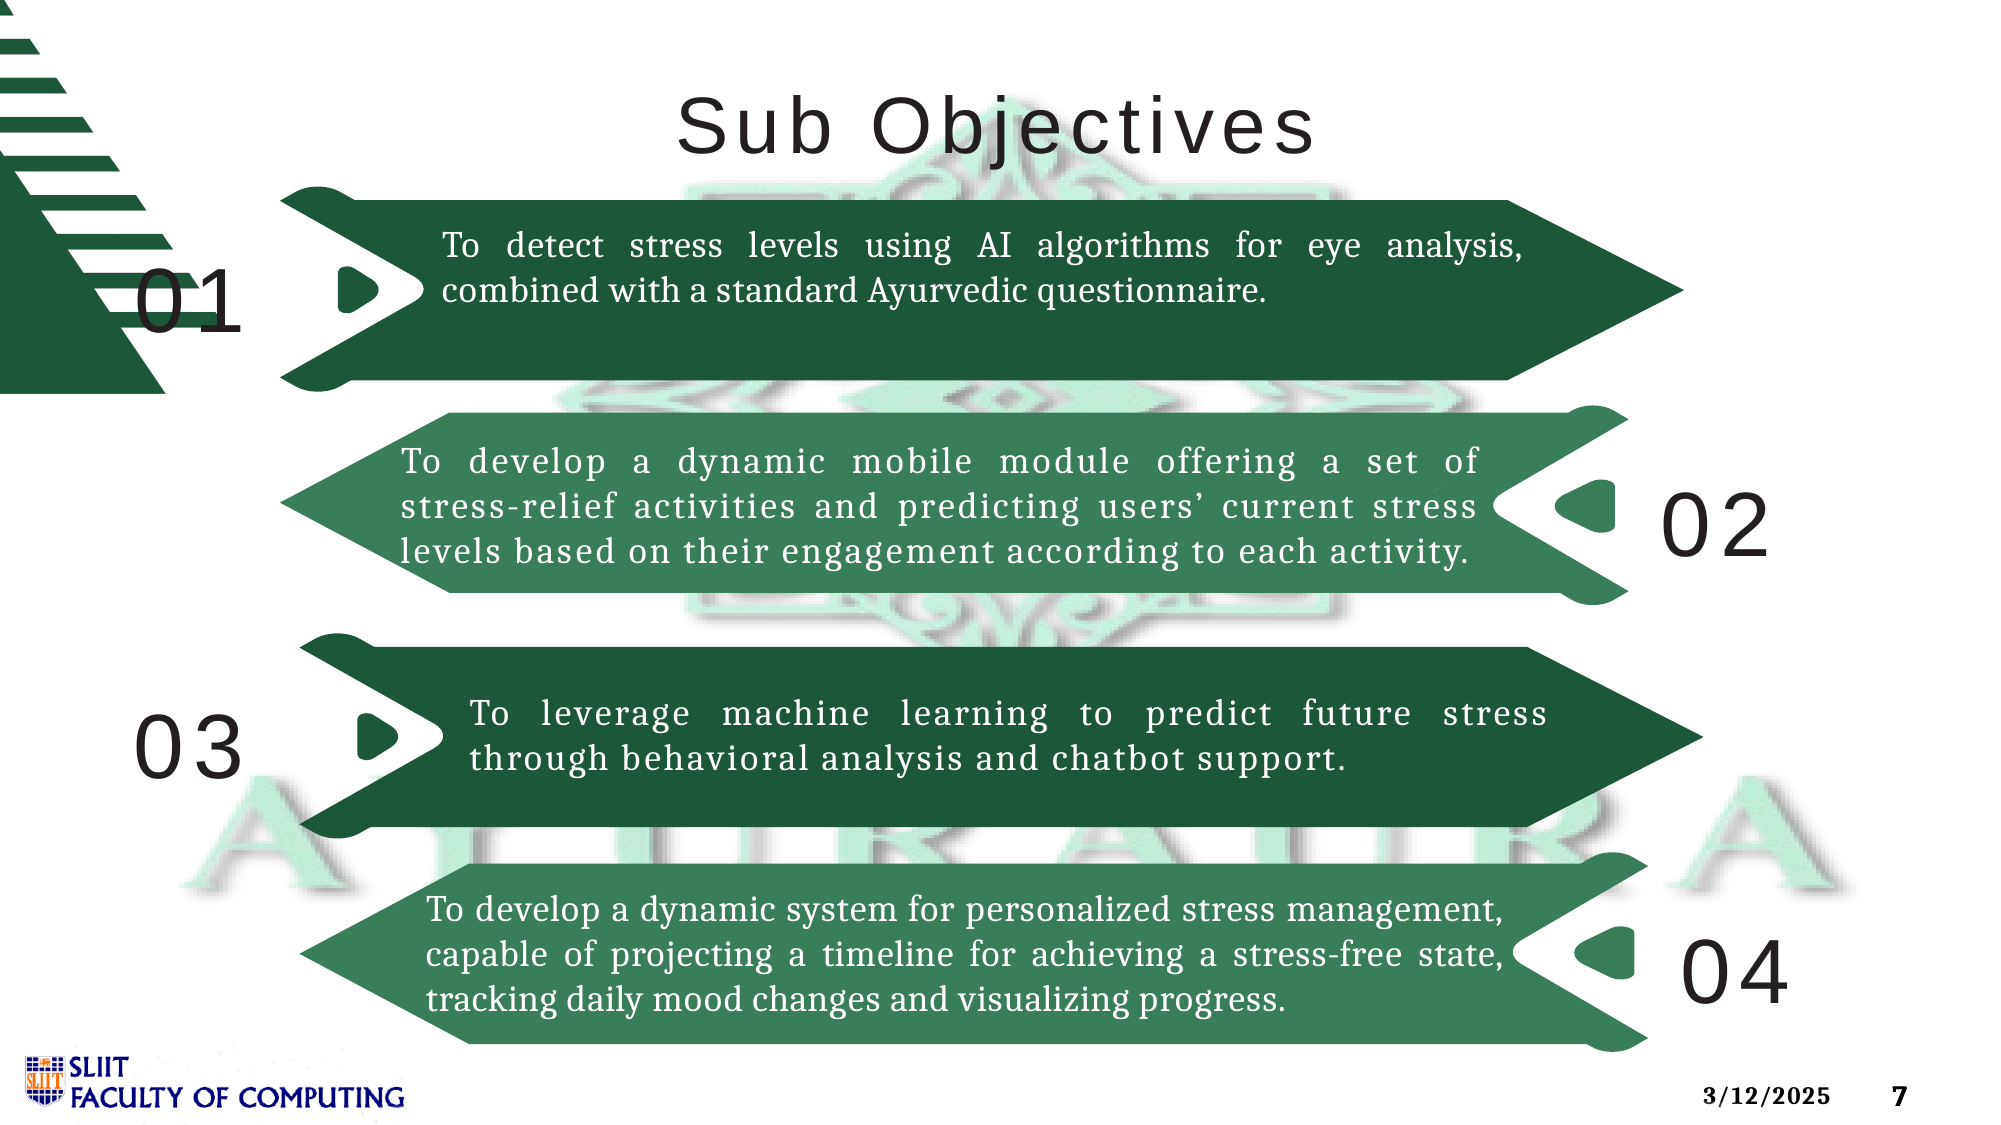

Sub Objectives

To detect stress levels using AI algorithms for eye analysis, combined with a standard Ayurvedic questionnaire.
01

To develop a dynamic mobile module offering a set of stress-relief activities and predicting users’ current stress levels based on their engagement according to each activity.
02

03
To leverage machine learning to predict future stress through behavioral analysis and chatbot support.

To develop a dynamic system for personalized stress management, capable of projecting a timeline for achieving a stress-free state, tracking daily mood changes and visualizing progress.
04